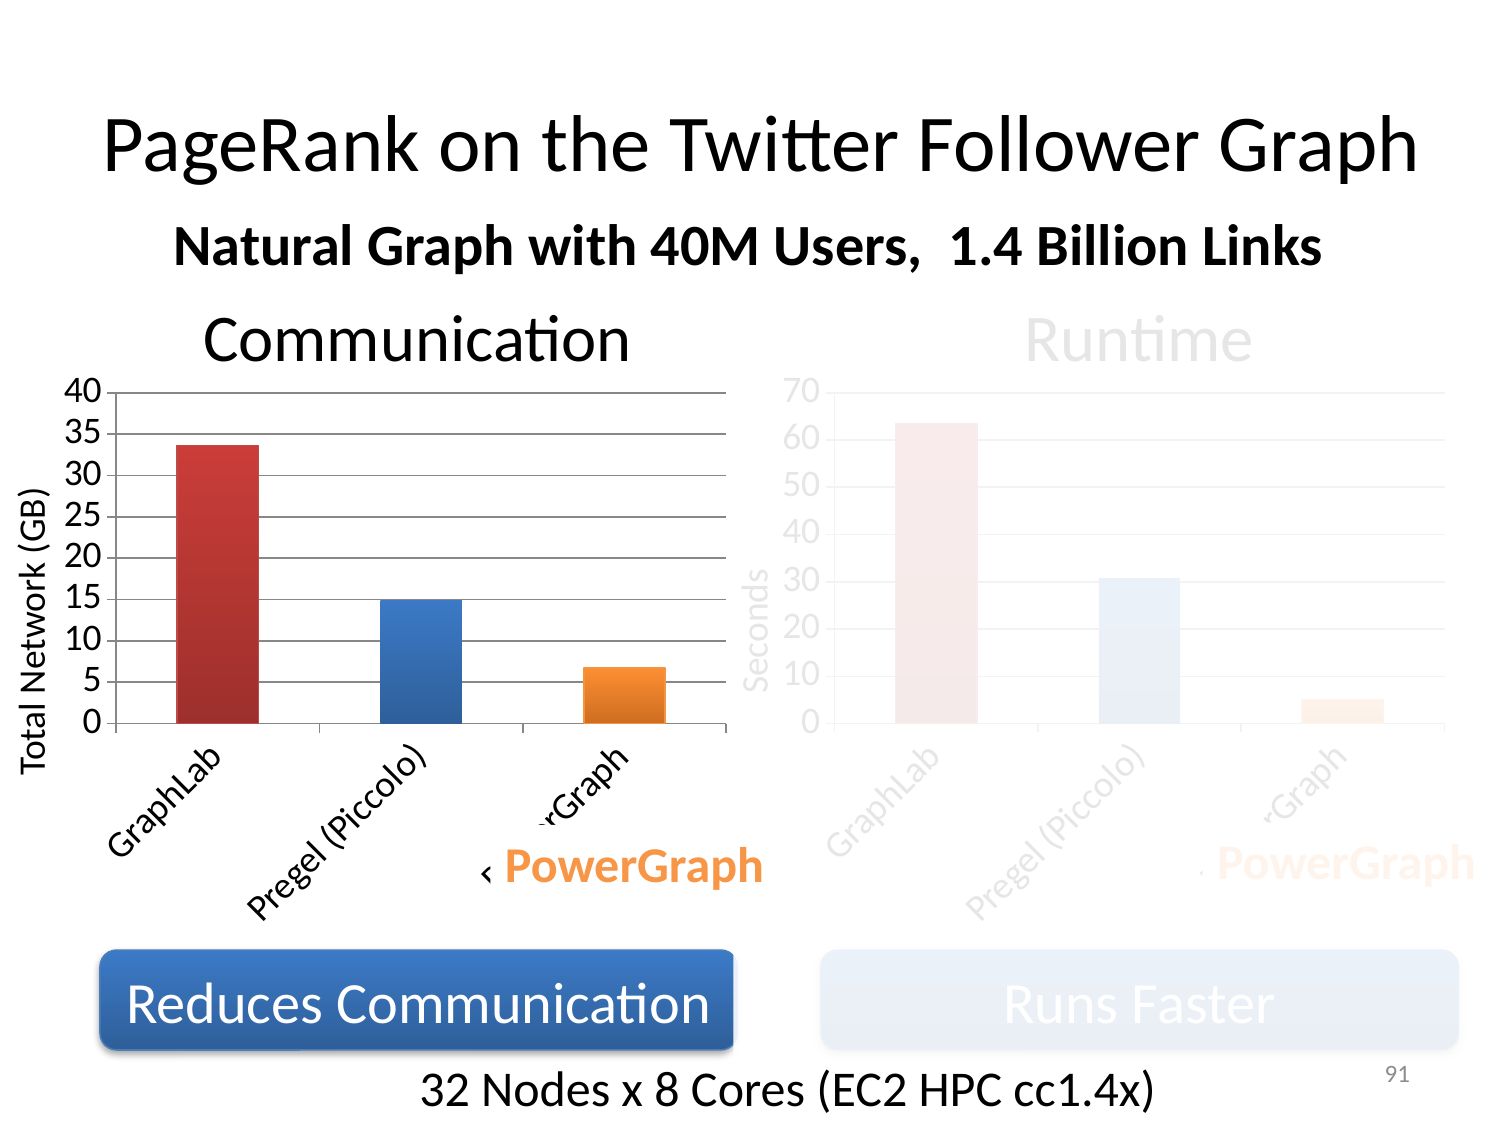

# PageRank on the Twitter Follower Graph
Natural Graph with 40M Users,  1.4 Billion Links
Communication
Runtime

### Chart

| Category | Comm (GB) |
|---|---|
| GraphLab | 33.6397413627 |
| Pregel (Piccolo) | 14.9379806636 |
| PowerGraph | 6.712975451299968 |

### Chart

| Category | Runtime |
|---|---|
| GraphLab | 63.42 |
| Pregel (Piccolo) | 30.8 |
| PowerGraph | 5.119999999999997 |
Seconds
Total Network (GB)
PowerGraph
PowerGraph
Reduces Communication
Runs Faster
91
32 Nodes x 8 Cores (EC2 HPC cc1.4x)